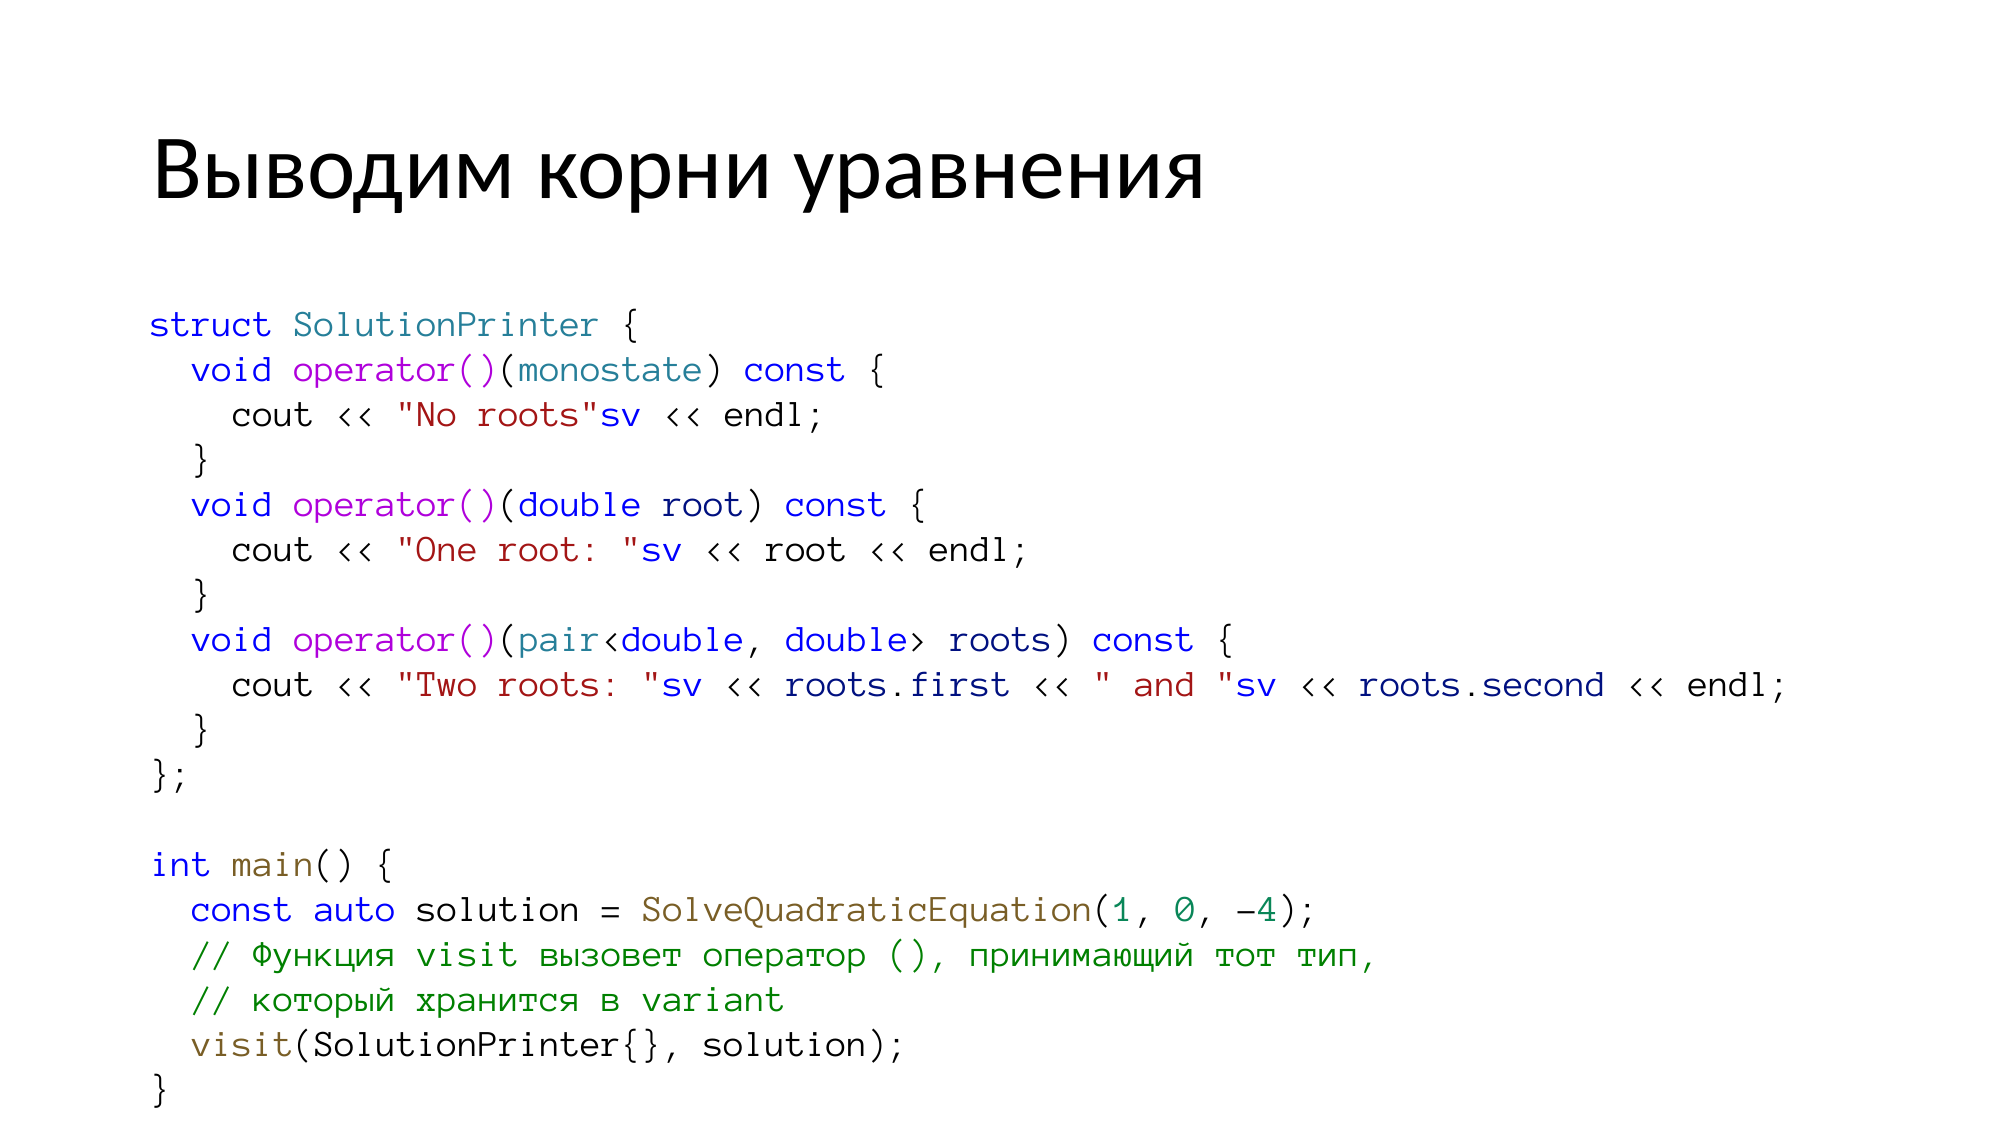

# Выводим корни уравнения
struct SolutionPrinter {
  void operator()(monostate) const {
    cout << "No roots"sv << endl;
  }
  void operator()(double root) const {
    cout << "One root: "sv << root << endl;
  }
  void operator()(pair<double, double> roots) const {
    cout << "Two roots: "sv << roots.first << " and "sv << roots.second << endl;
  }
};
int main() {
  const auto solution = SolveQuadraticEquation(1, 0, -4);
  // Функция visit вызовет оператор (), принимающий тот тип,
  // который хранится в variant
  visit(SolutionPrinter{}, solution);
}